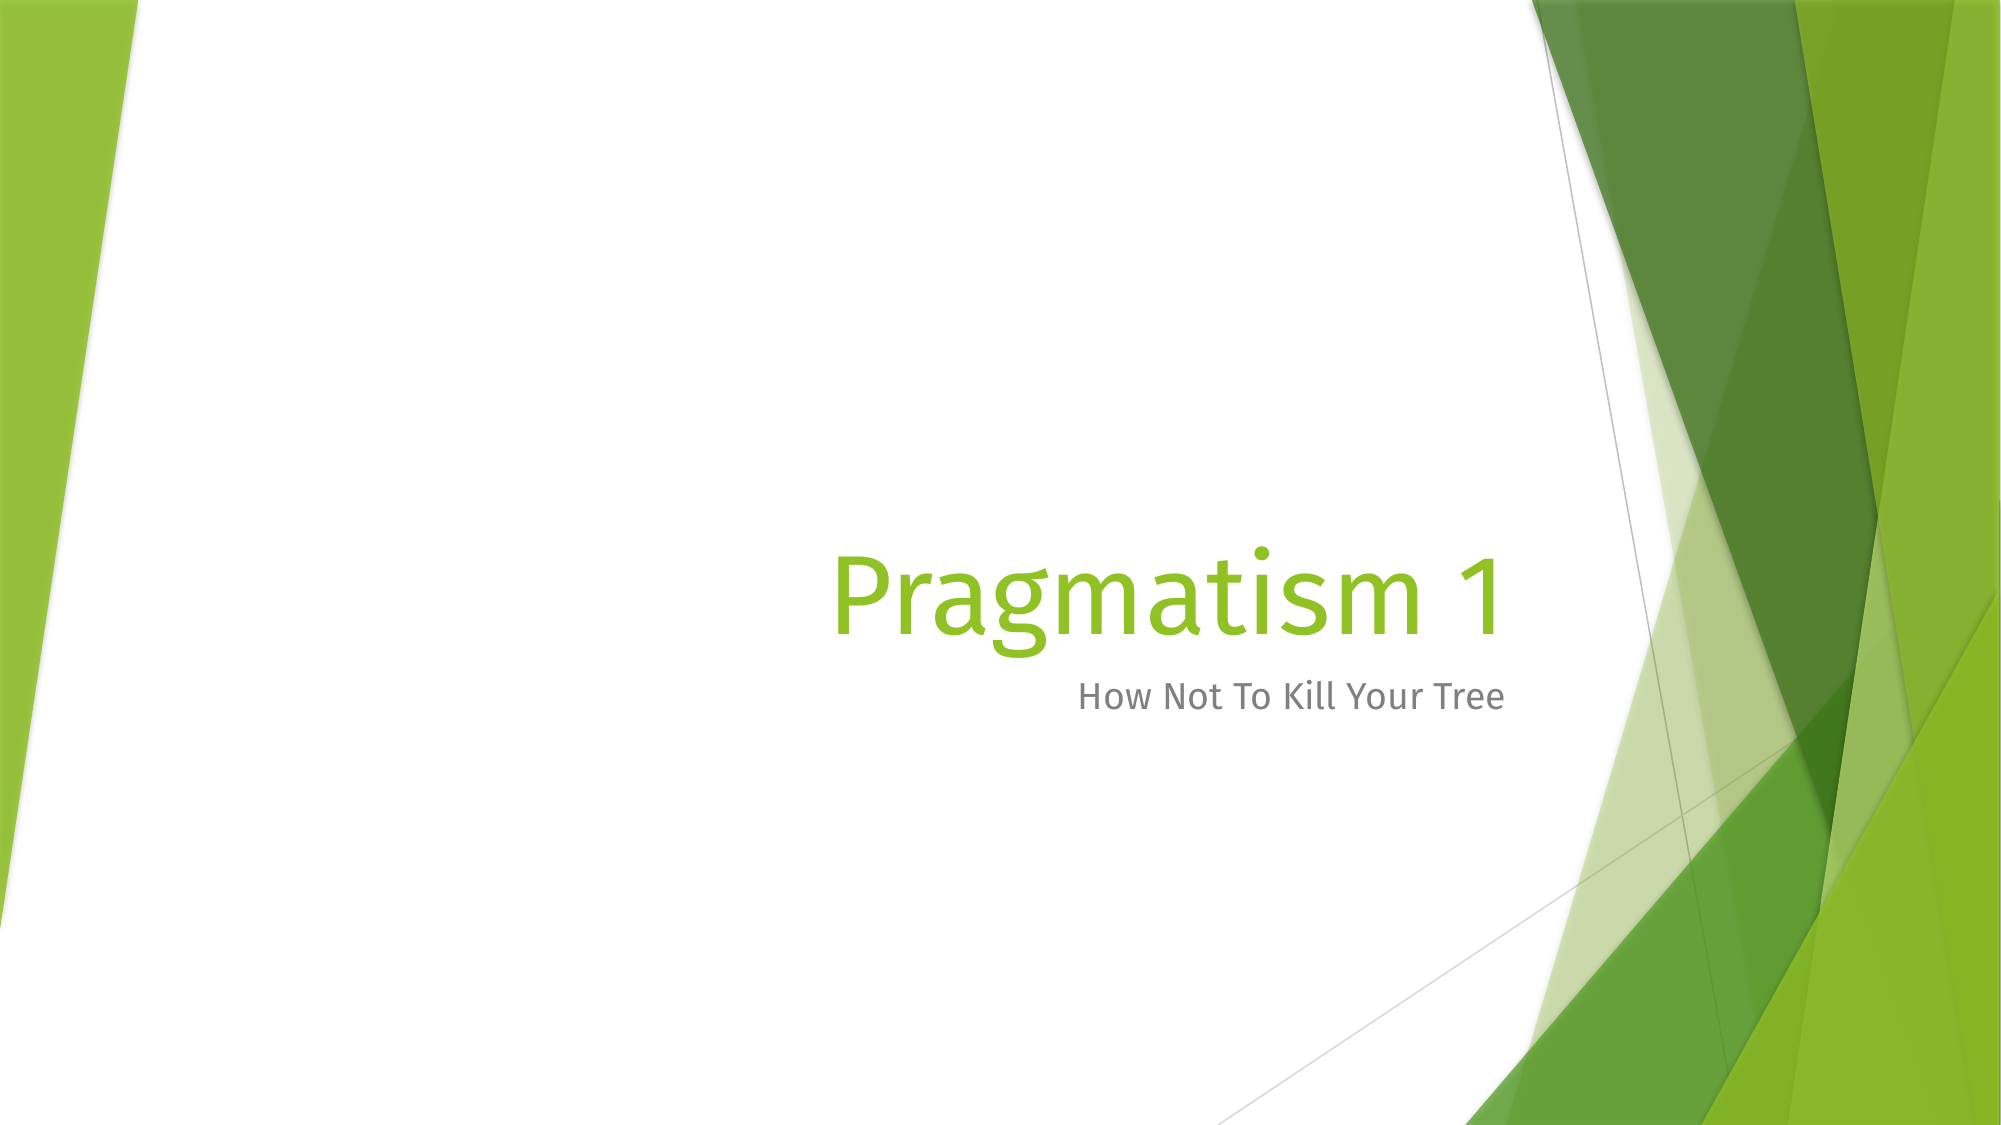

# Pragmatism 1
How Not To Kill Your Tree